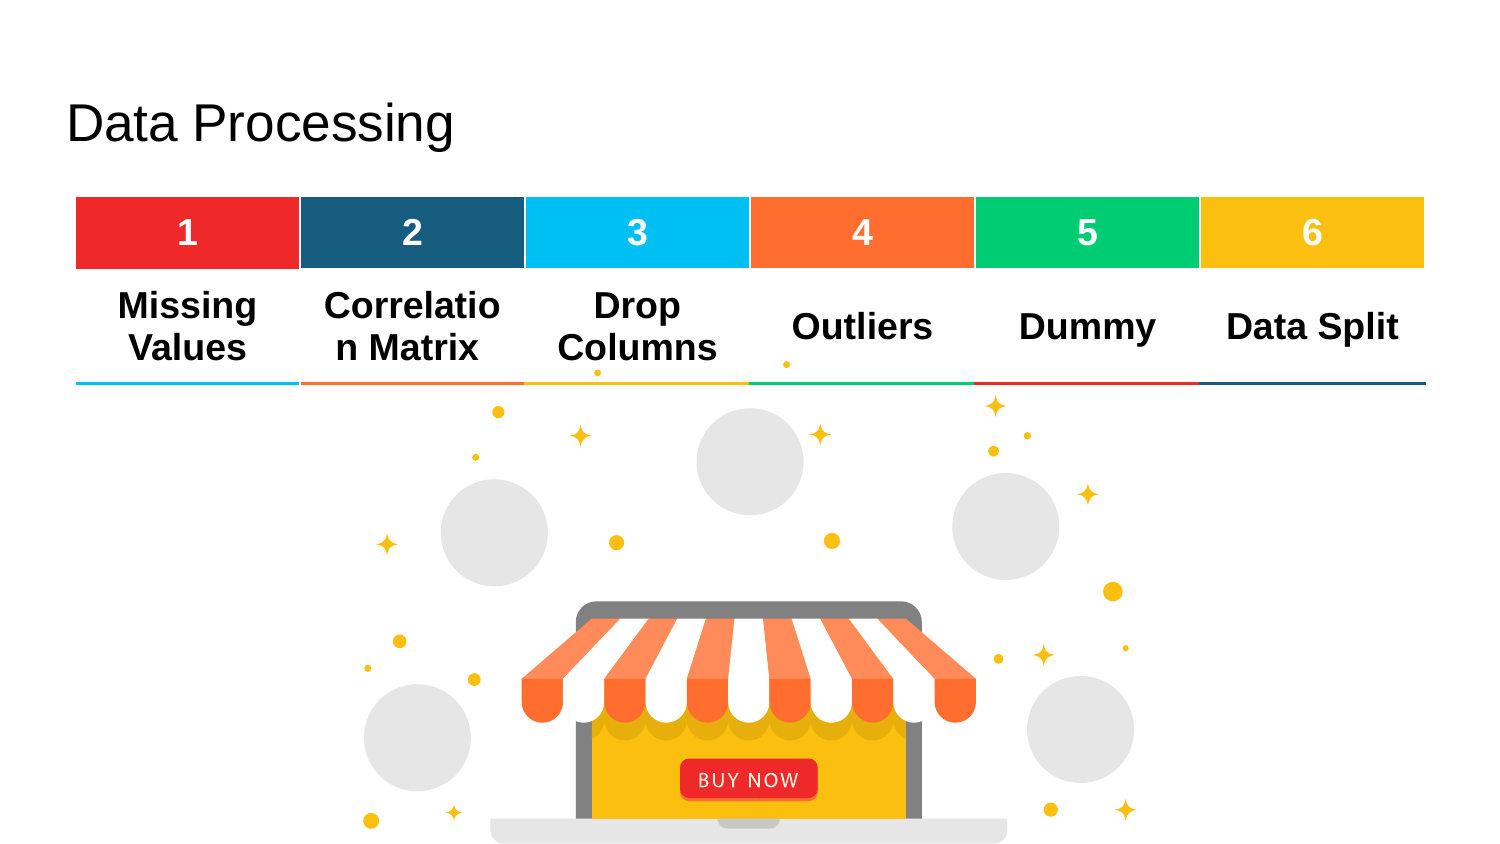

# Data Processing
| 1 | 2 | 3 | 4 | 5 | 6 |
| --- | --- | --- | --- | --- | --- |
| Missing Values | Correlation Matrix | Drop Columns | Outliers | Dummy | Data Split |